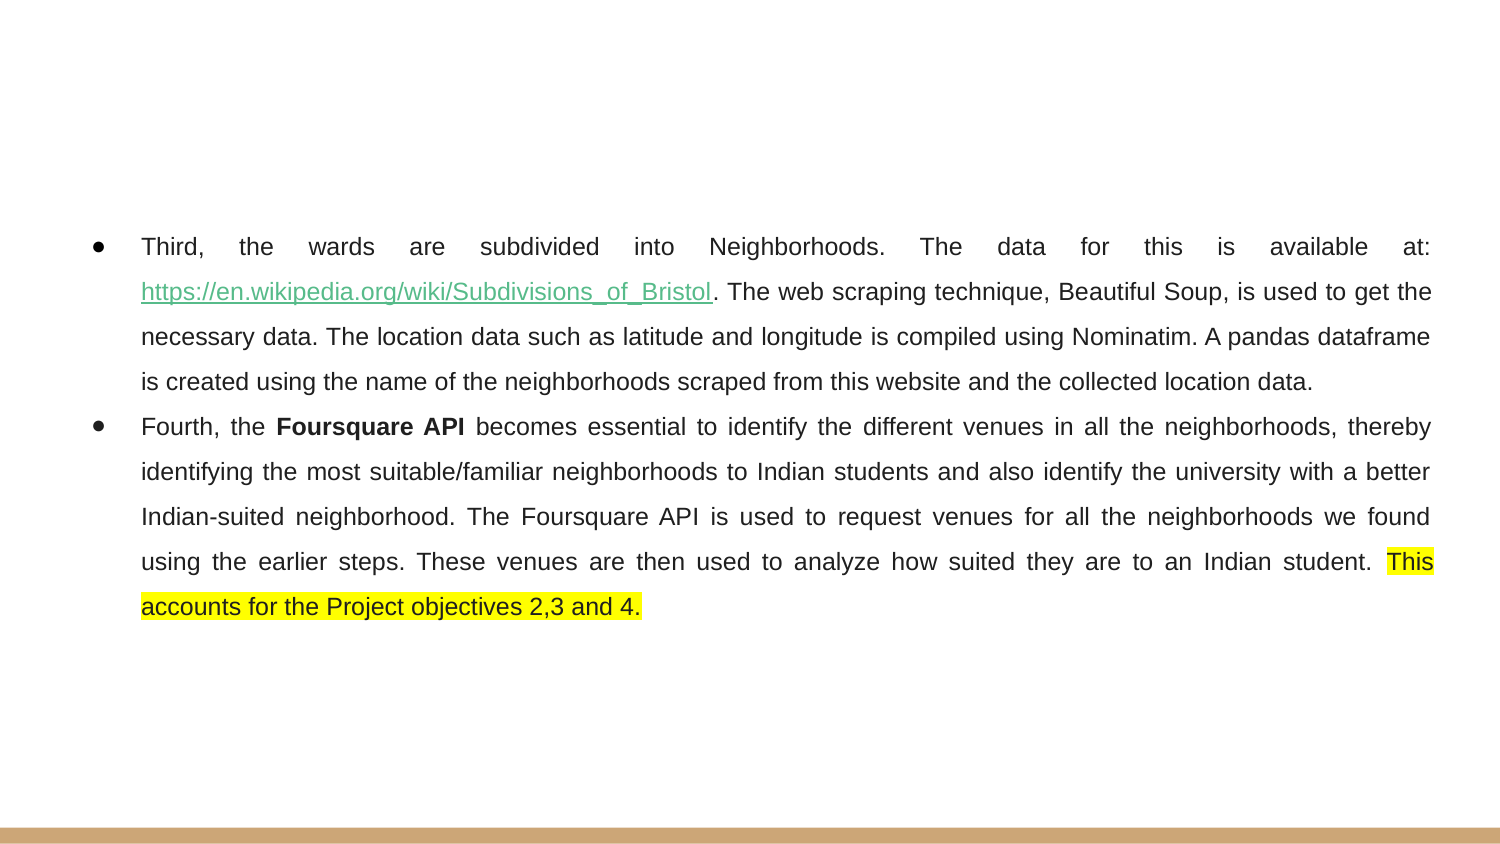

#
Third, the wards are subdivided into Neighborhoods. The data for this is available at: https://en.wikipedia.org/wiki/Subdivisions_of_Bristol. The web scraping technique, Beautiful Soup, is used to get the necessary data. The location data such as latitude and longitude is compiled using Nominatim. A pandas dataframe is created using the name of the neighborhoods scraped from this website and the collected location data.
Fourth, the Foursquare API becomes essential to identify the different venues in all the neighborhoods, thereby identifying the most suitable/familiar neighborhoods to Indian students and also identify the university with a better Indian-suited neighborhood. The Foursquare API is used to request venues for all the neighborhoods we found using the earlier steps. These venues are then used to analyze how suited they are to an Indian student. This accounts for the Project objectives 2,3 and 4.